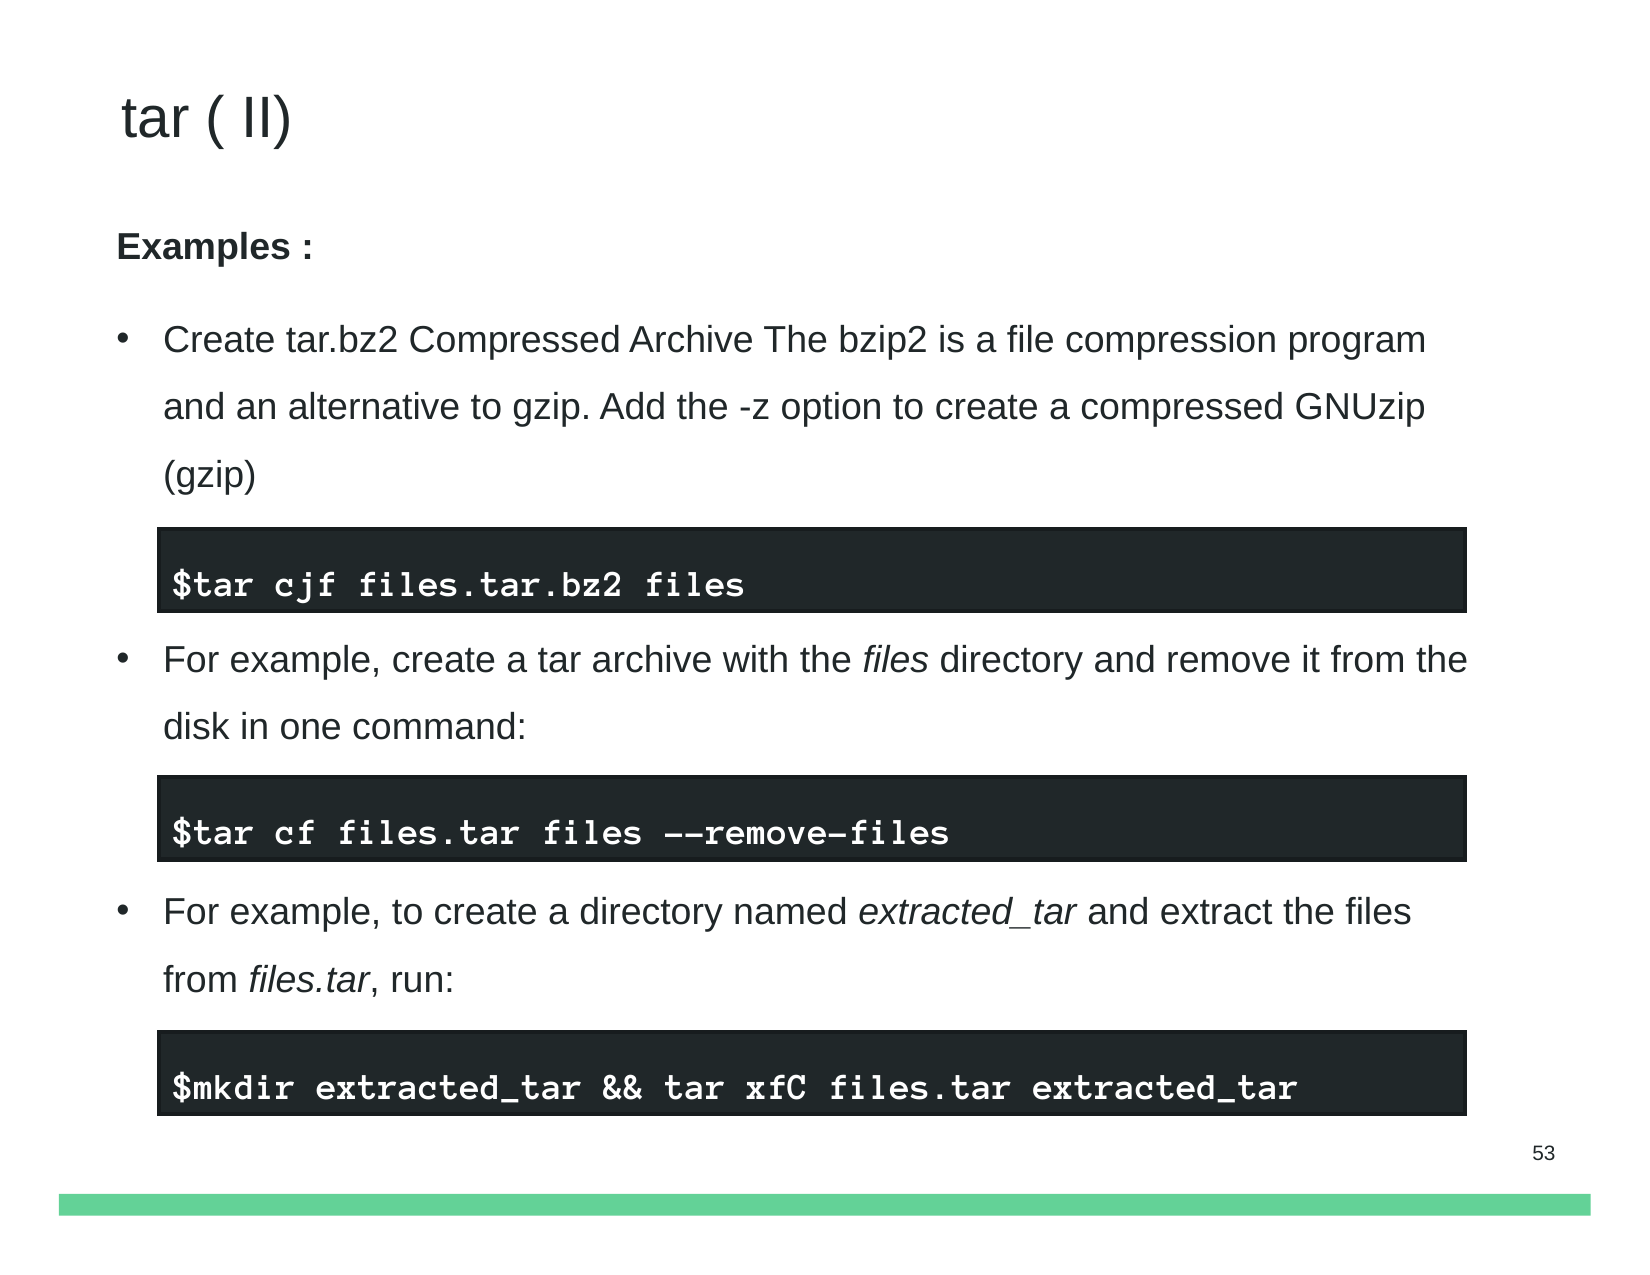

tar ( II)
Examples :
Create tar.bz2 Compressed Archive The bzip2 is a file compression program and an alternative to gzip. Add the -z option to create a compressed GNUzip (gzip)

For example, create a tar archive with the files directory and remove it from the disk in one command:

For example, to create a directory named extracted_tar and extract the files from files.tar, run:

$tar cjf files.tar.bz2 files
$tar cf files.tar files --remove-files
$mkdir extracted_tar && tar xfC files.tar extracted_tar
53